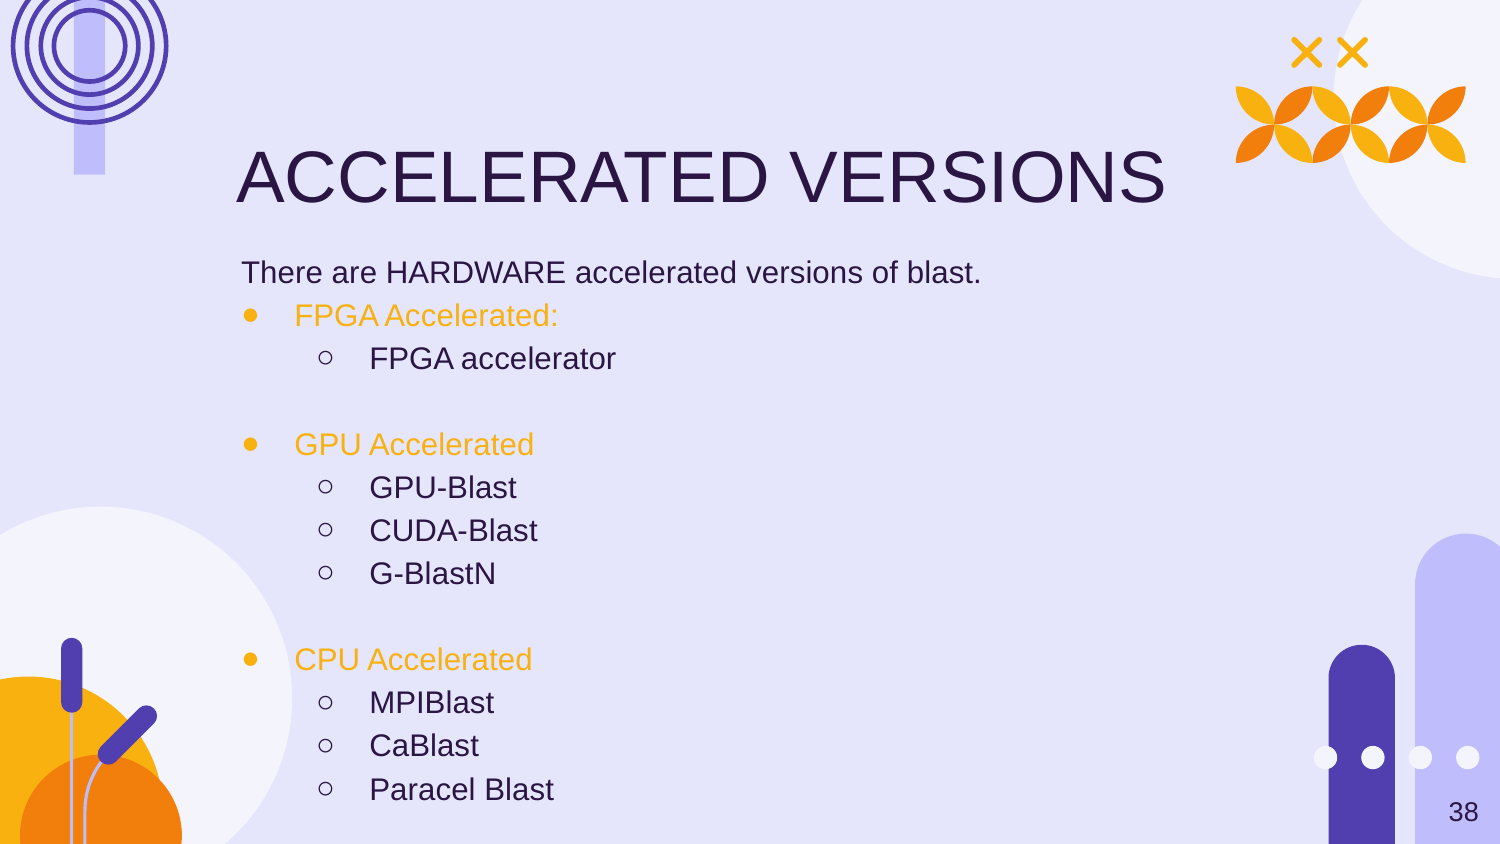

# ACCELERATED VERSIONS
There are HARDWARE accelerated versions of blast.
FPGA Accelerated:
FPGA accelerator

GPU Accelerated
GPU-Blast
CUDA-Blast
G-BlastN

CPU Accelerated
MPIBlast
CaBlast
Paracel Blast

38